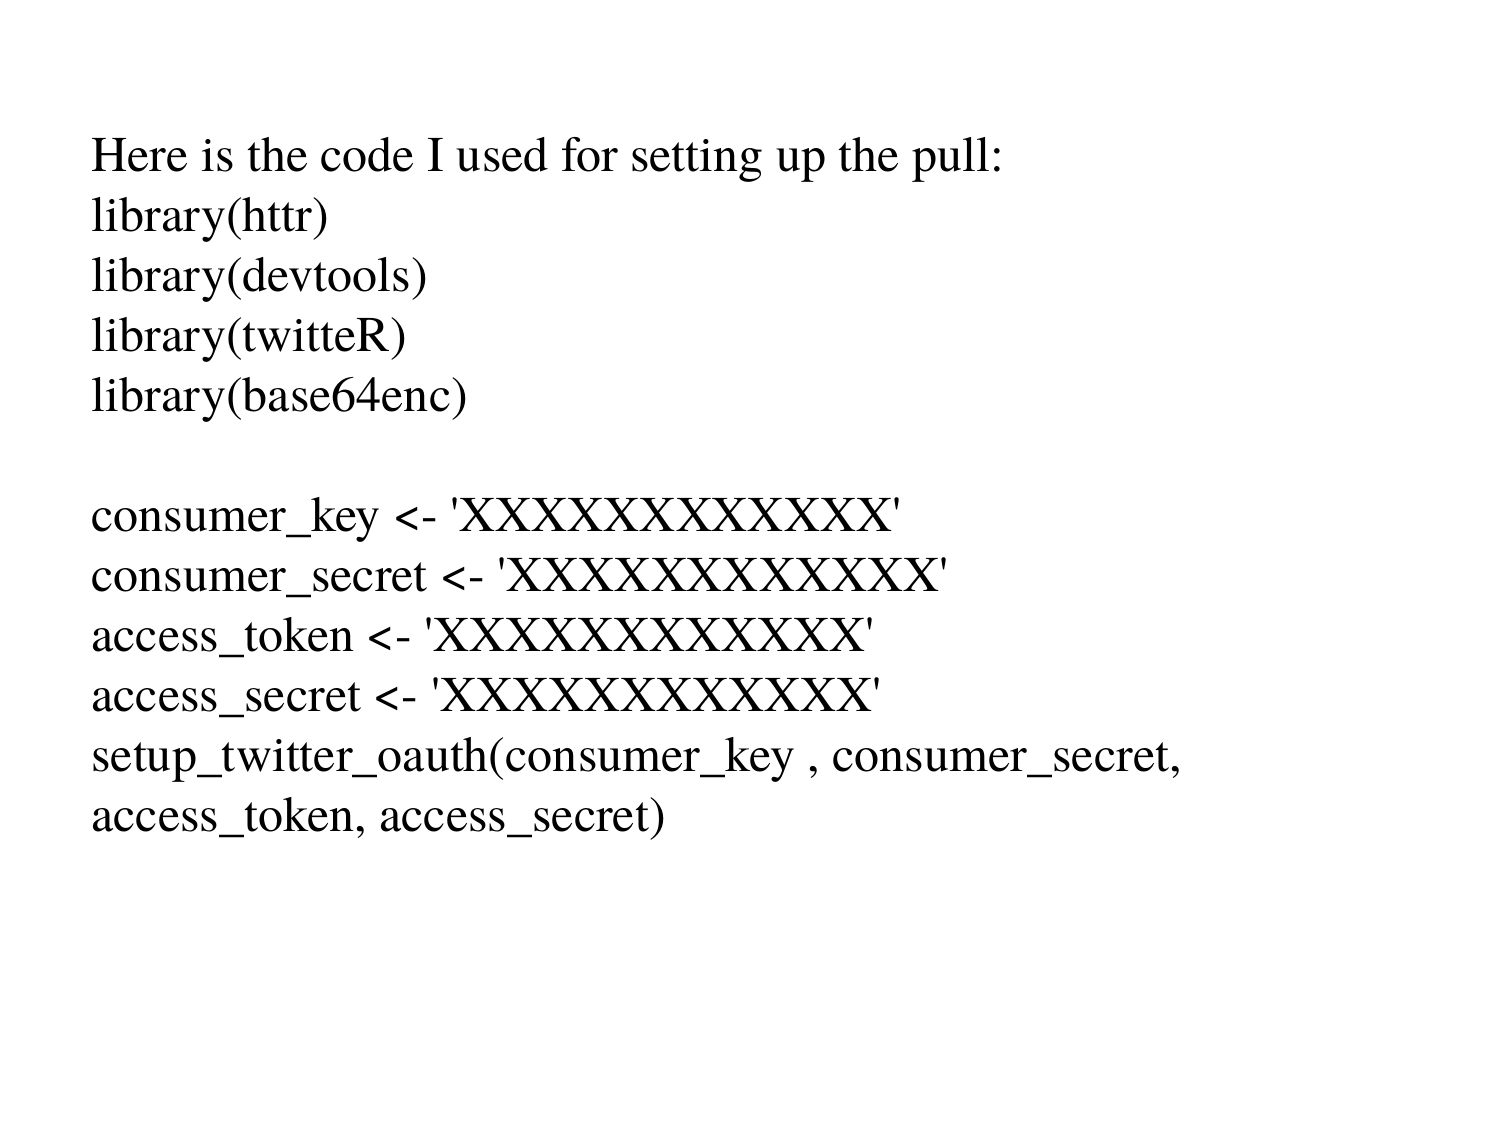

Here is the code I used for setting up the pull:
library(httr)
library(devtools)
library(twitteR)
library(base64enc)

consumer_key <- 'XXXXXXXXXXXX'
consumer_secret <- 'XXXXXXXXXXXX'
access_token <- 'XXXXXXXXXXXX'
access_secret <- 'XXXXXXXXXXXX'
setup_twitter_oauth(consumer_key , consumer_secret, access_token, access_secret)